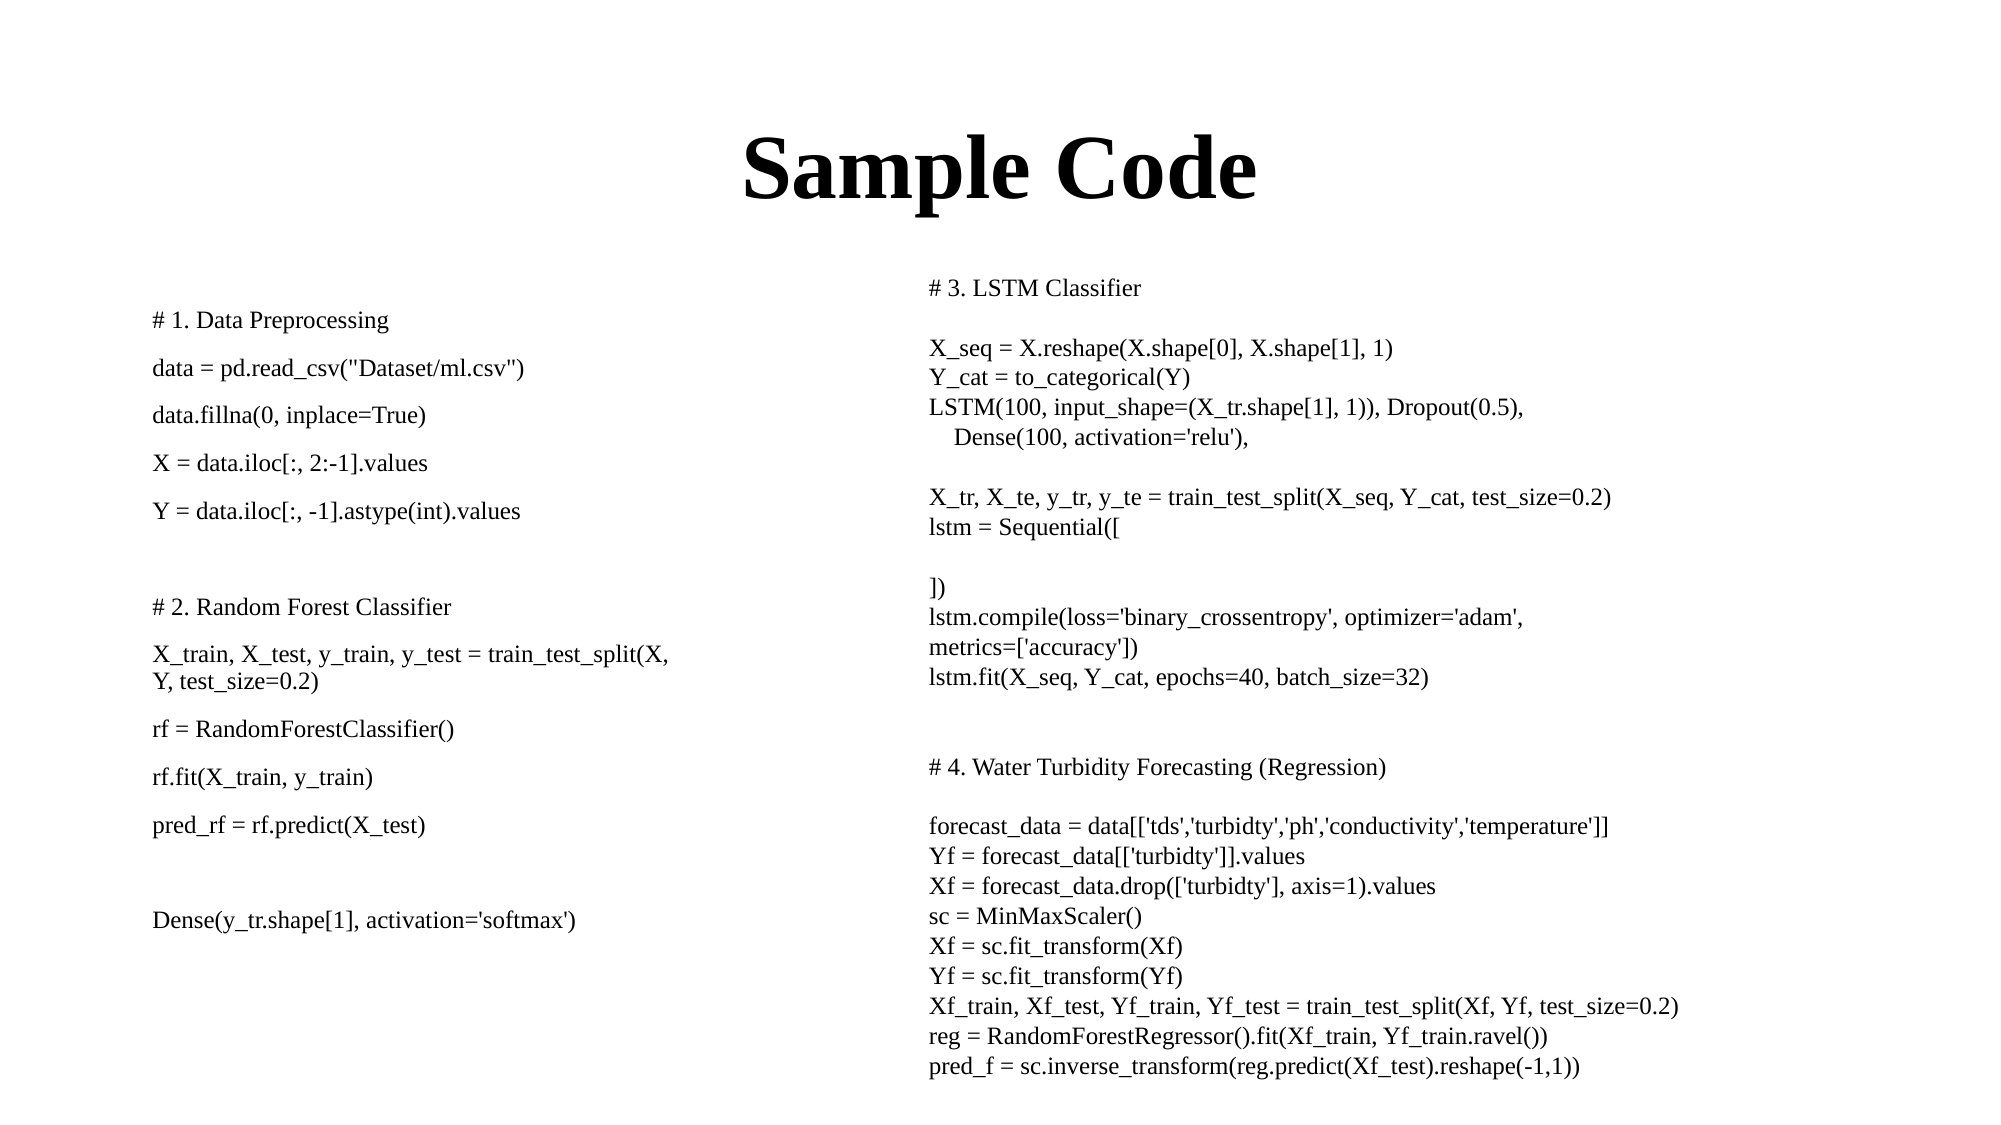

# Sample Code
# 3. LSTM Classifier

X_seq = X.reshape(X.shape[0], X.shape[1], 1)
Y_cat = to_categorical(Y)
LSTM(100, input_shape=(X_tr.shape[1], 1)), Dropout(0.5),
    Dense(100, activation='relu'),

X_tr, X_te, y_tr, y_te = train_test_split(X_seq, Y_cat, test_size=0.2)
lstm = Sequential([

])
lstm.compile(loss='binary_crossentropy', optimizer='adam', metrics=['accuracy'])
lstm.fit(X_seq, Y_cat, epochs=40, batch_size=32)

# 4. Water Turbidity Forecasting (Regression)

forecast_data = data[['tds','turbidty','ph','conductivity','temperature']]
Yf = forecast_data[['turbidty']].values
Xf = forecast_data.drop(['turbidty'], axis=1).values
sc = MinMaxScaler()
Xf = sc.fit_transform(Xf)
Yf = sc.fit_transform(Yf)
Xf_train, Xf_test, Yf_train, Yf_test = train_test_split(Xf, Yf, test_size=0.2)
reg = RandomForestRegressor().fit(Xf_train, Yf_train.ravel())
pred_f = sc.inverse_transform(reg.predict(Xf_test).reshape(-1,1))
# 1. Data Preprocessing
data = pd.read_csv("Dataset/ml.csv")
data.fillna(0, inplace=True)
X = data.iloc[:, 2:-1].values
Y = data.iloc[:, -1].astype(int).values

# 2. Random Forest Classifier
X_train, X_test, y_train, y_test = train_test_split(X, Y, test_size=0.2)
rf = RandomForestClassifier()
rf.fit(X_train, y_train)
pred_rf = rf.predict(X_test)

Dense(y_tr.shape[1], activation='softmax')